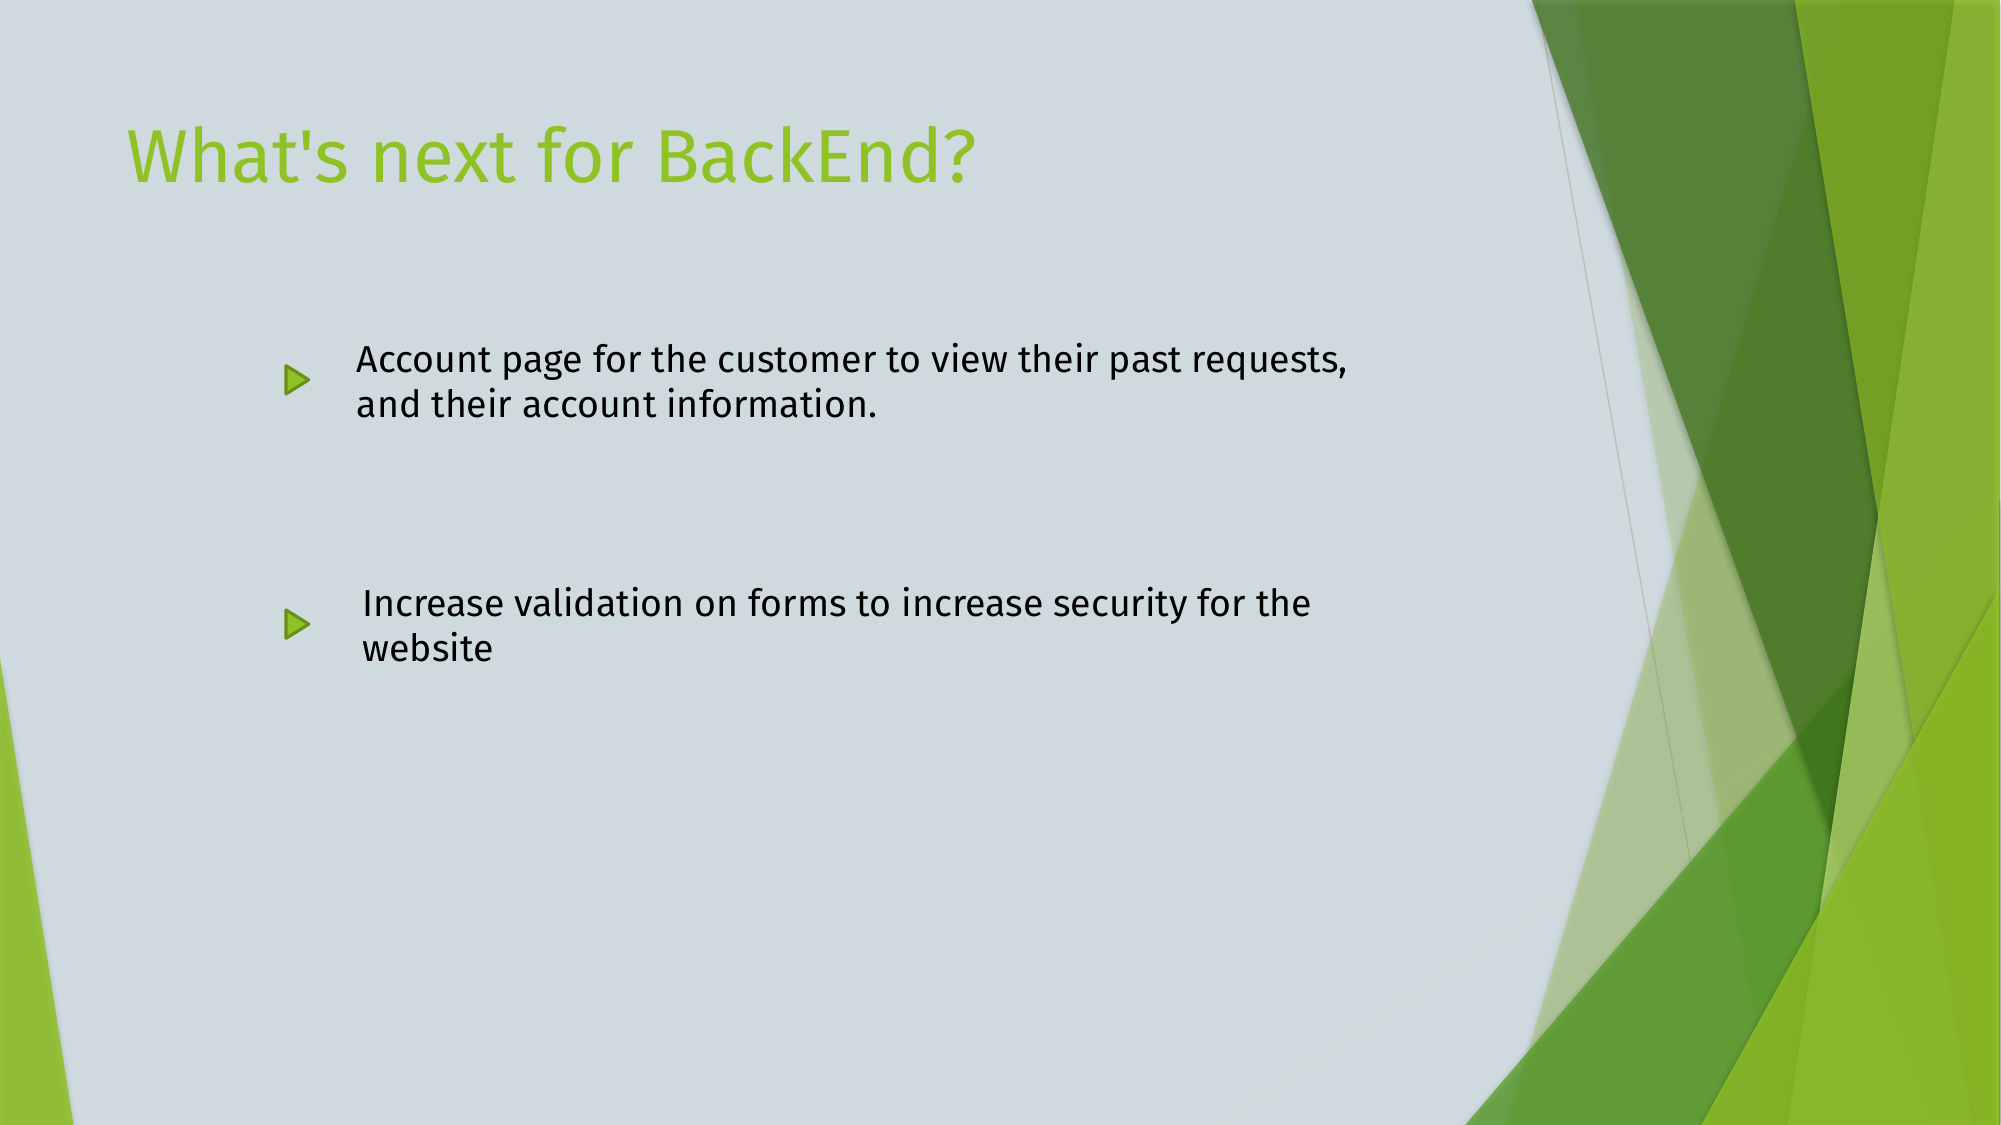

# What's next for BackEnd?
Account page for the customer to view their past requests, and their account information.

Increase validation on forms to increase security for the website